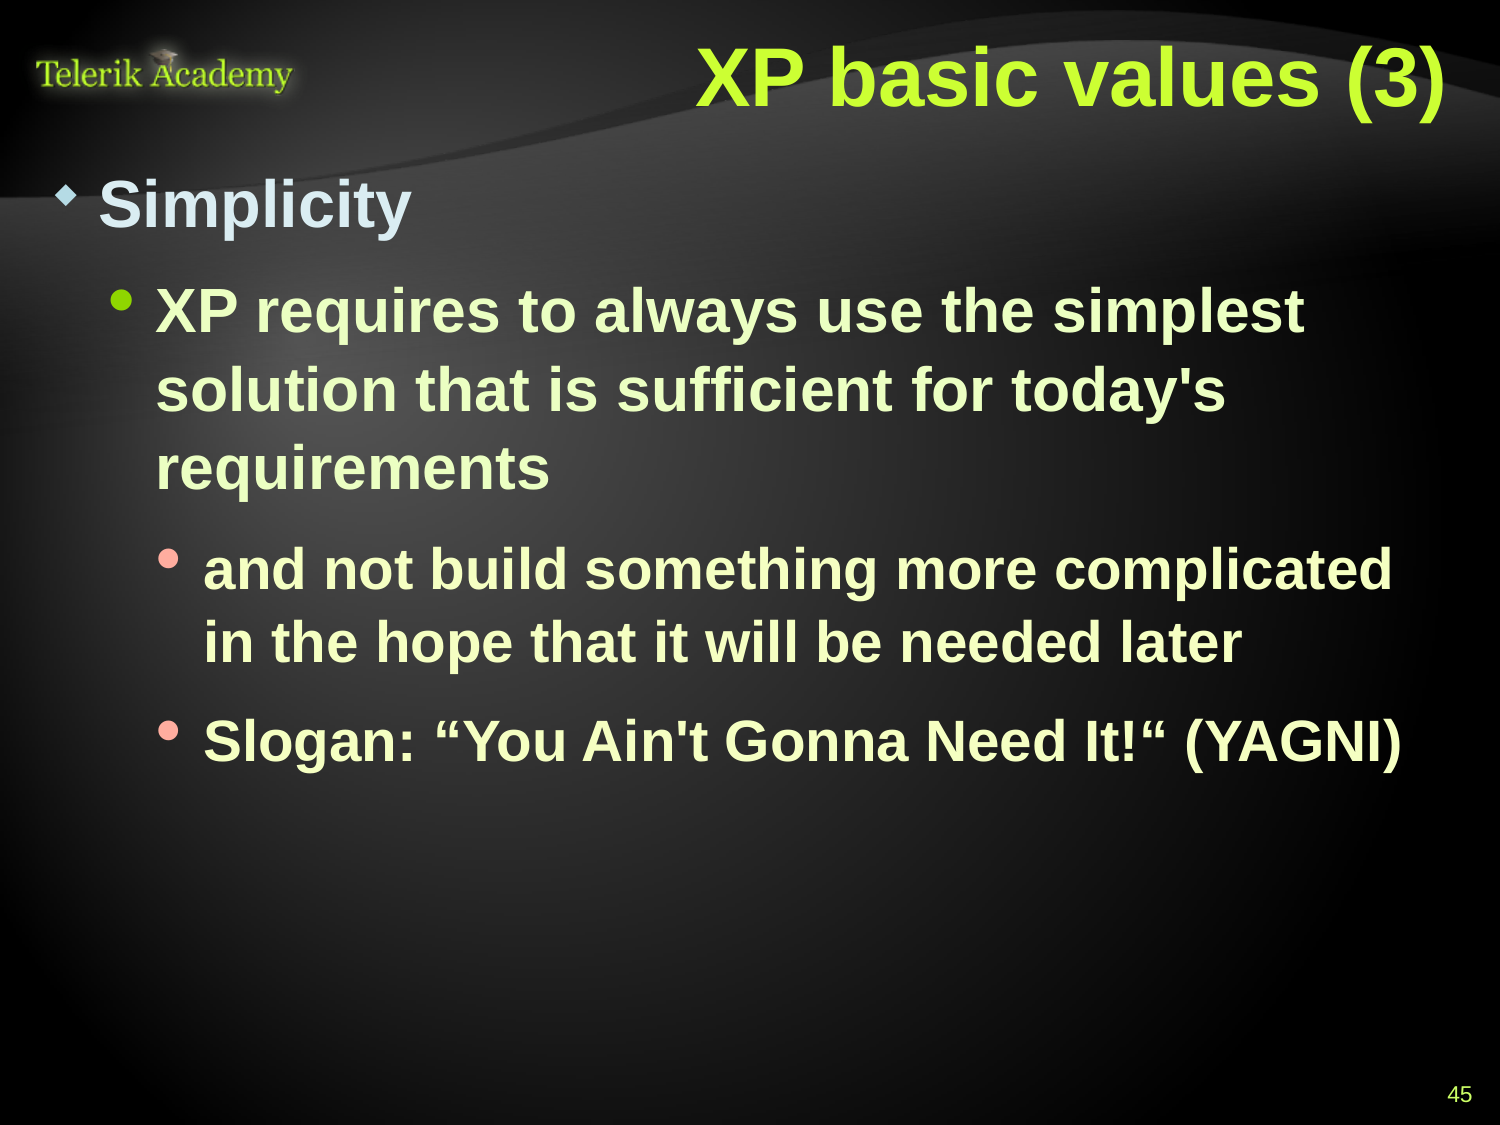

# XP basic values (3)
Simplicity
XP requires to always use the simplest solution that is sufficient for today's requirements
and not build something more complicated in the hope that it will be needed later
Slogan: “You Ain't Gonna Need It!“ (YAGNI)
45